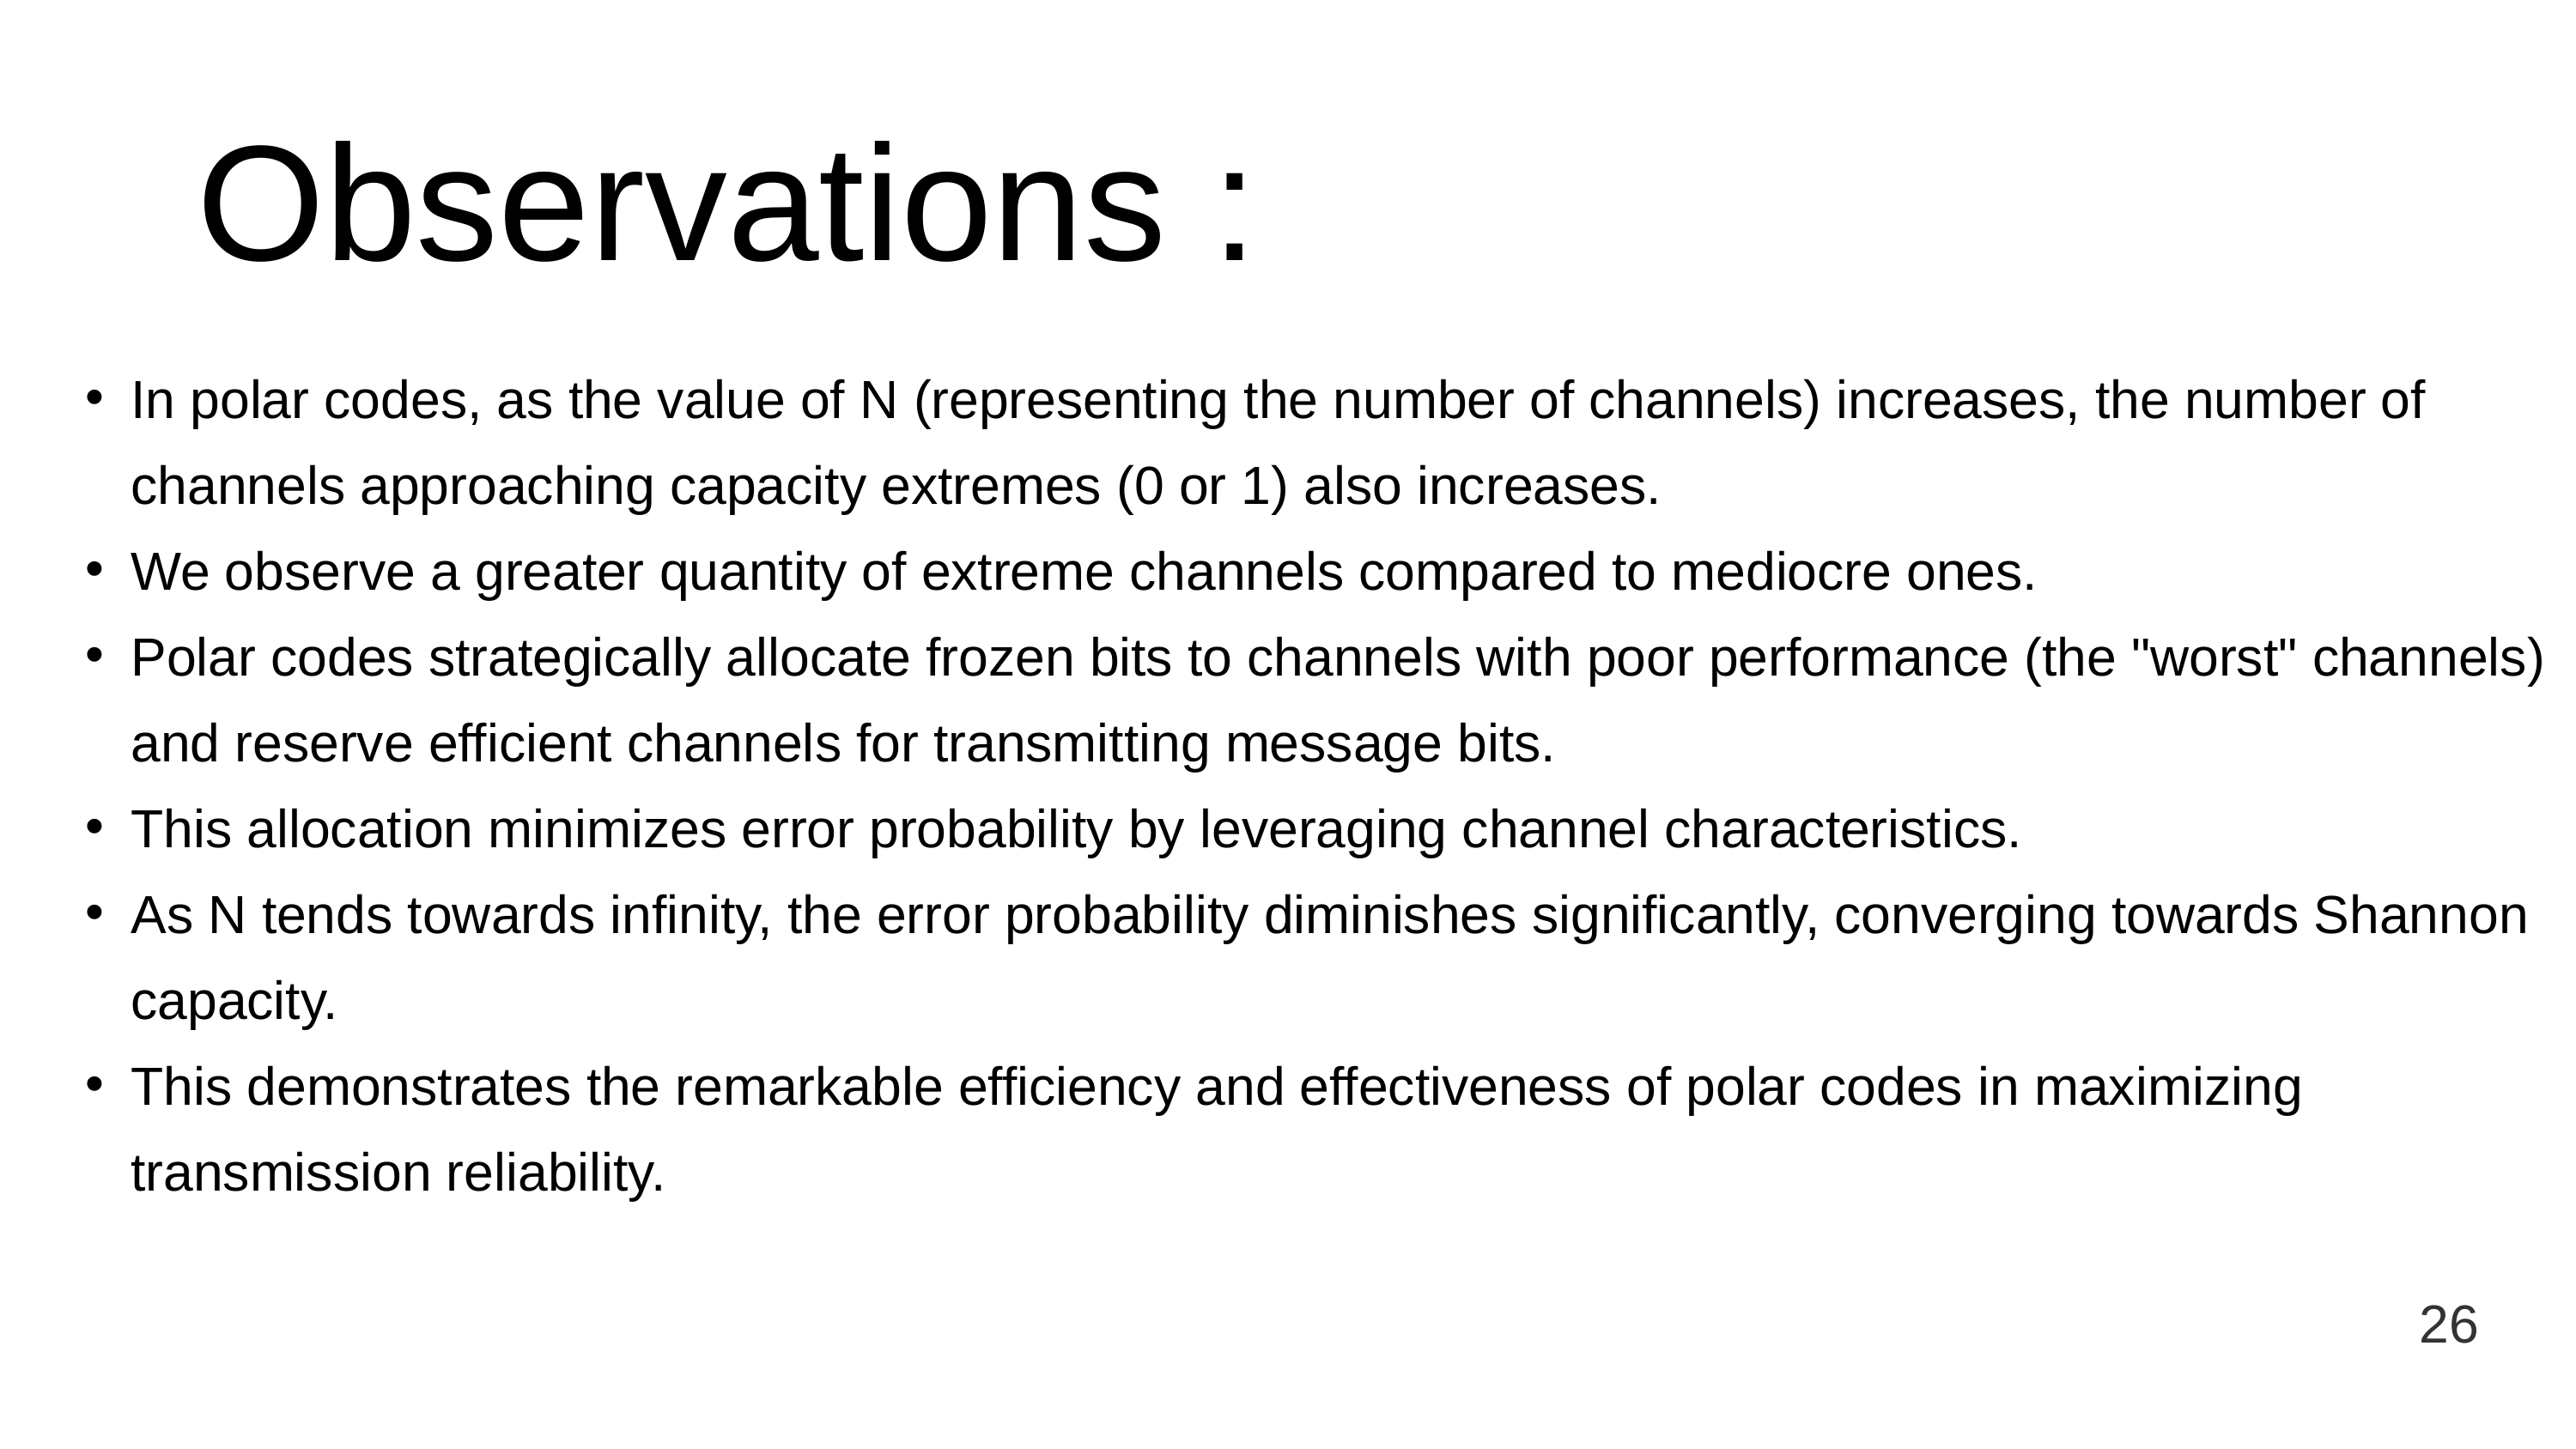

Observations :
In polar codes, as the value of N (representing the number of channels) increases, the number of channels approaching capacity extremes (0 or 1) also increases.
We observe a greater quantity of extreme channels compared to mediocre ones.
Polar codes strategically allocate frozen bits to channels with poor performance (the "worst" channels) and reserve efficient channels for transmitting message bits.
This allocation minimizes error probability by leveraging channel characteristics.
As N tends towards infinity, the error probability diminishes significantly, converging towards Shannon capacity.
This demonstrates the remarkable efficiency and effectiveness of polar codes in maximizing transmission reliability.

26